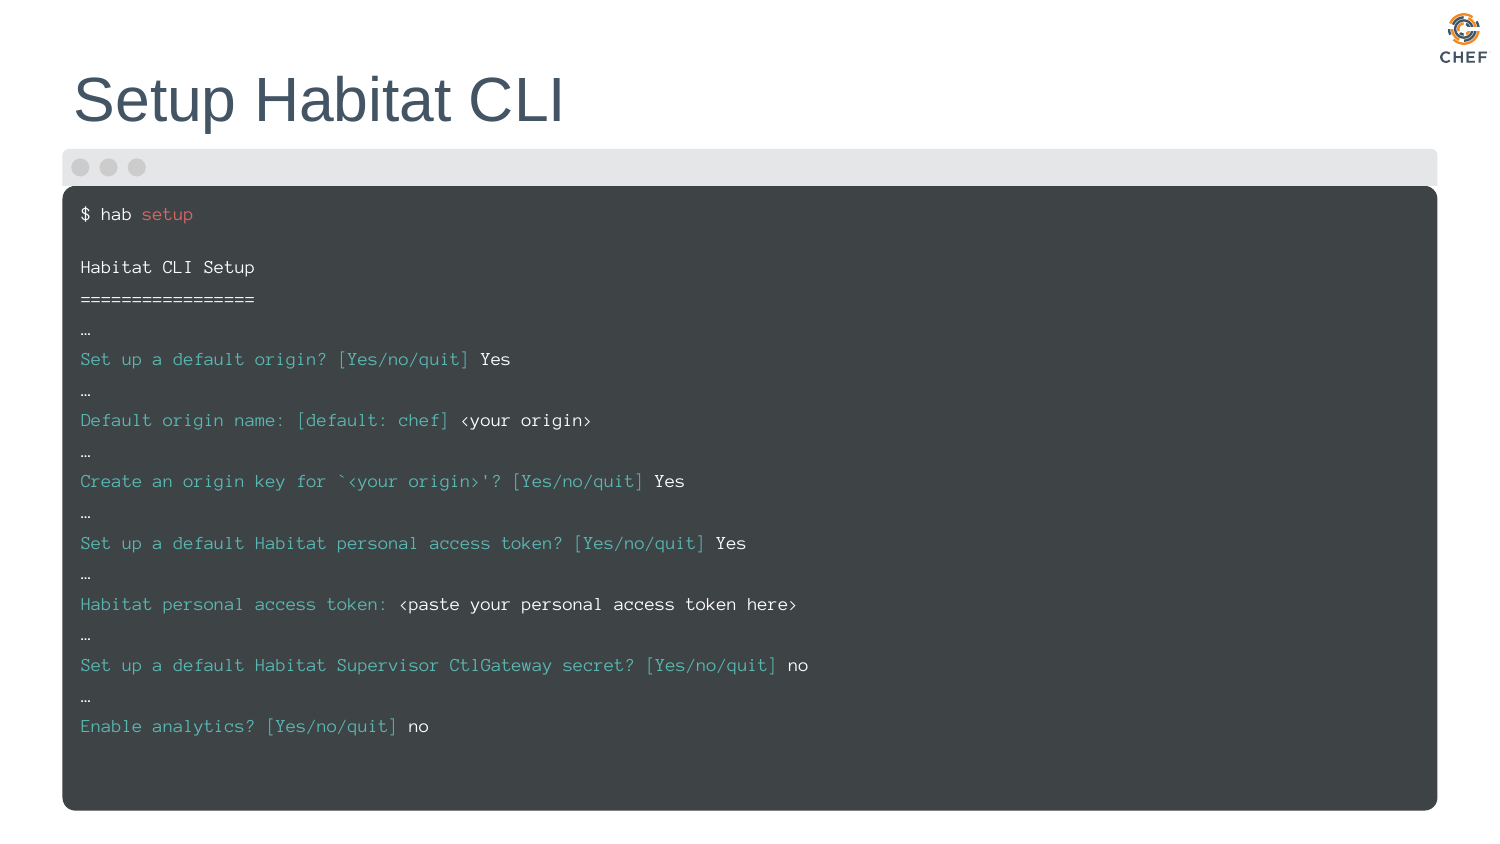

# Setup Habitat CLI

$ hab setup
Habitat CLI Setup
=================
…
Set up a default origin? [Yes/no/quit] Yes
…
Default origin name: [default: chef] <your origin>
…
Create an origin key for `<your origin>'? [Yes/no/quit] Yes
…
Set up a default Habitat personal access token? [Yes/no/quit] Yes
…
Habitat personal access token: <paste your personal access token here>
…
Set up a default Habitat Supervisor CtlGateway secret? [Yes/no/quit] no
…
Enable analytics? [Yes/no/quit] no